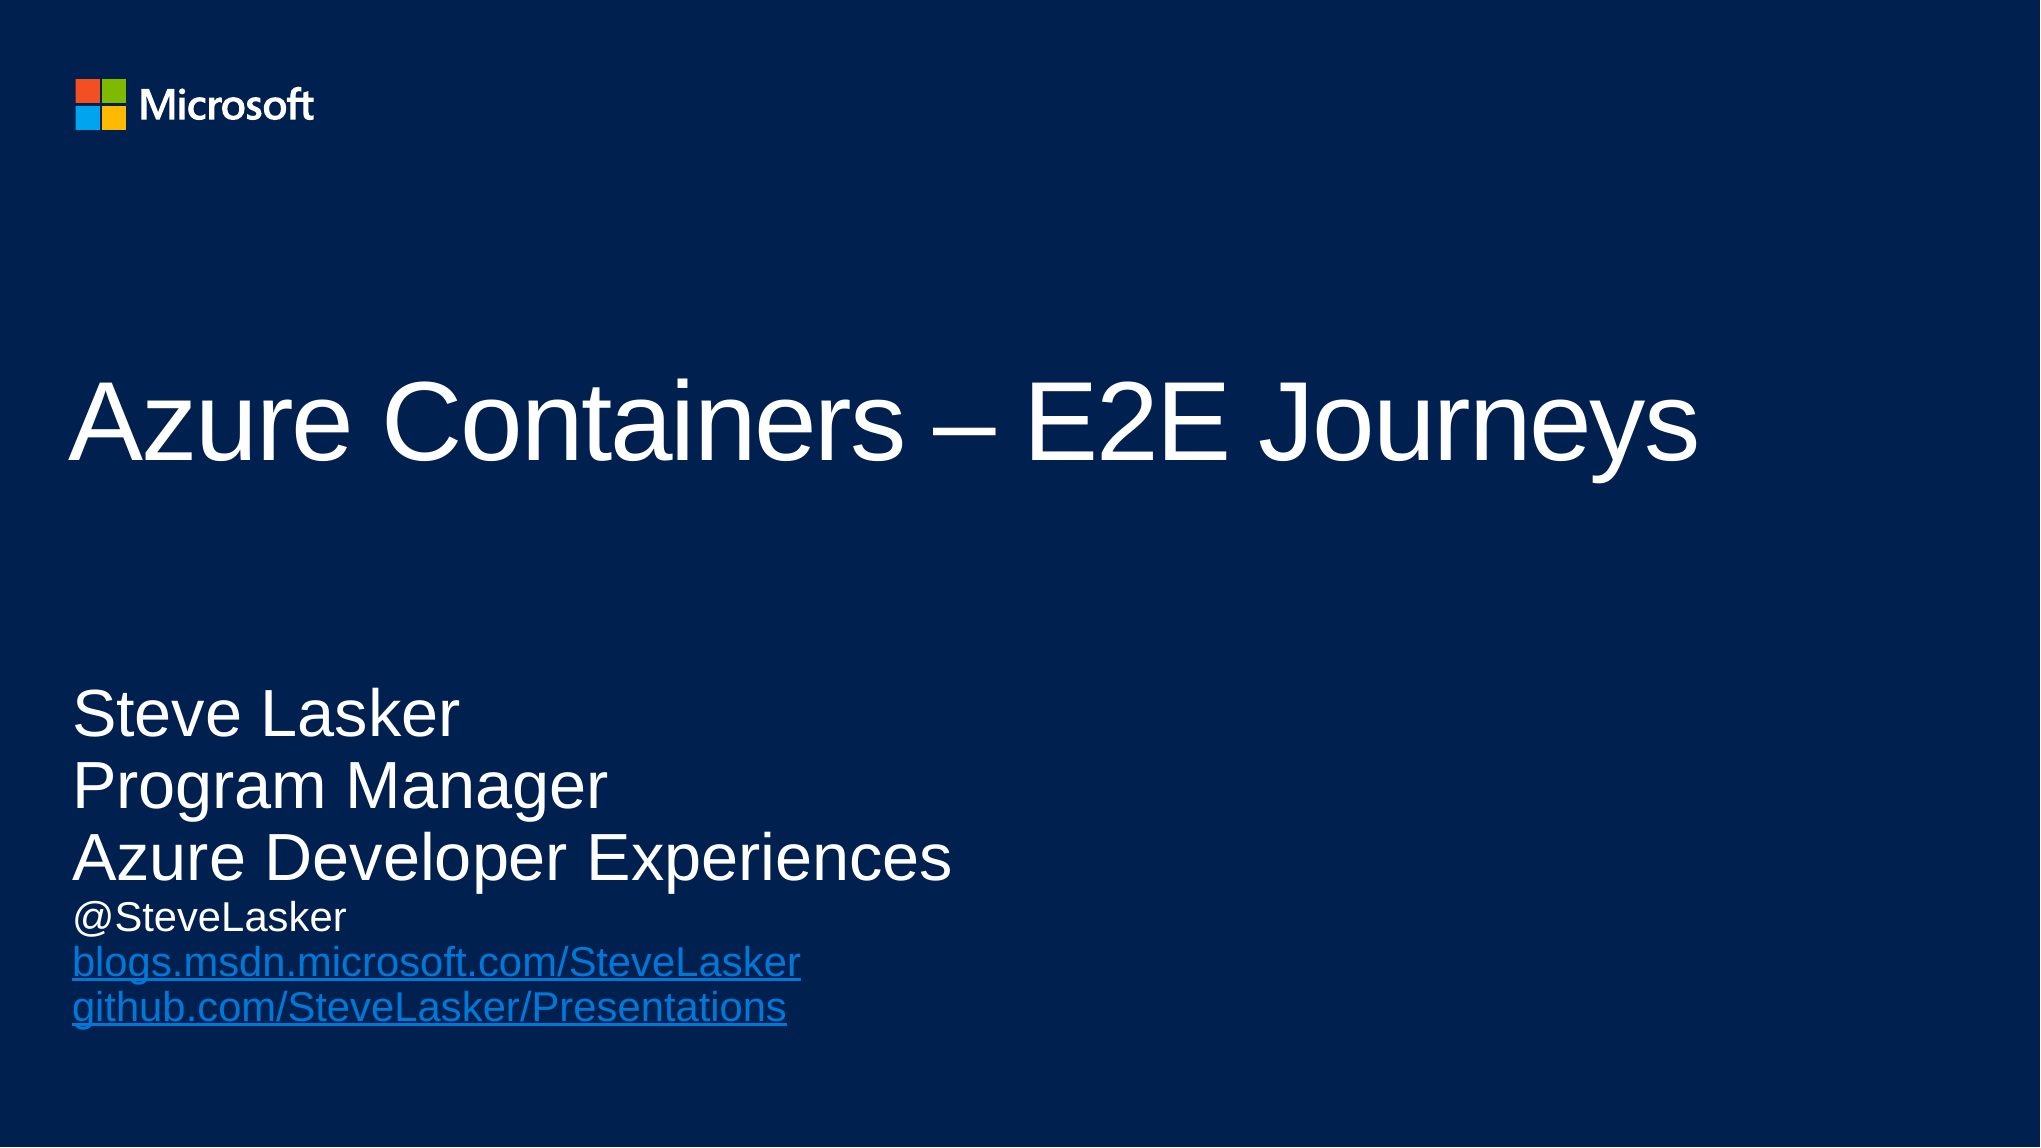

# Azure Containers – E2E Journeys
Steve Lasker
Program Manager
Azure Developer Experiences
@SteveLasker
blogs.msdn.microsoft.com/SteveLasker
github.com/SteveLasker/Presentations